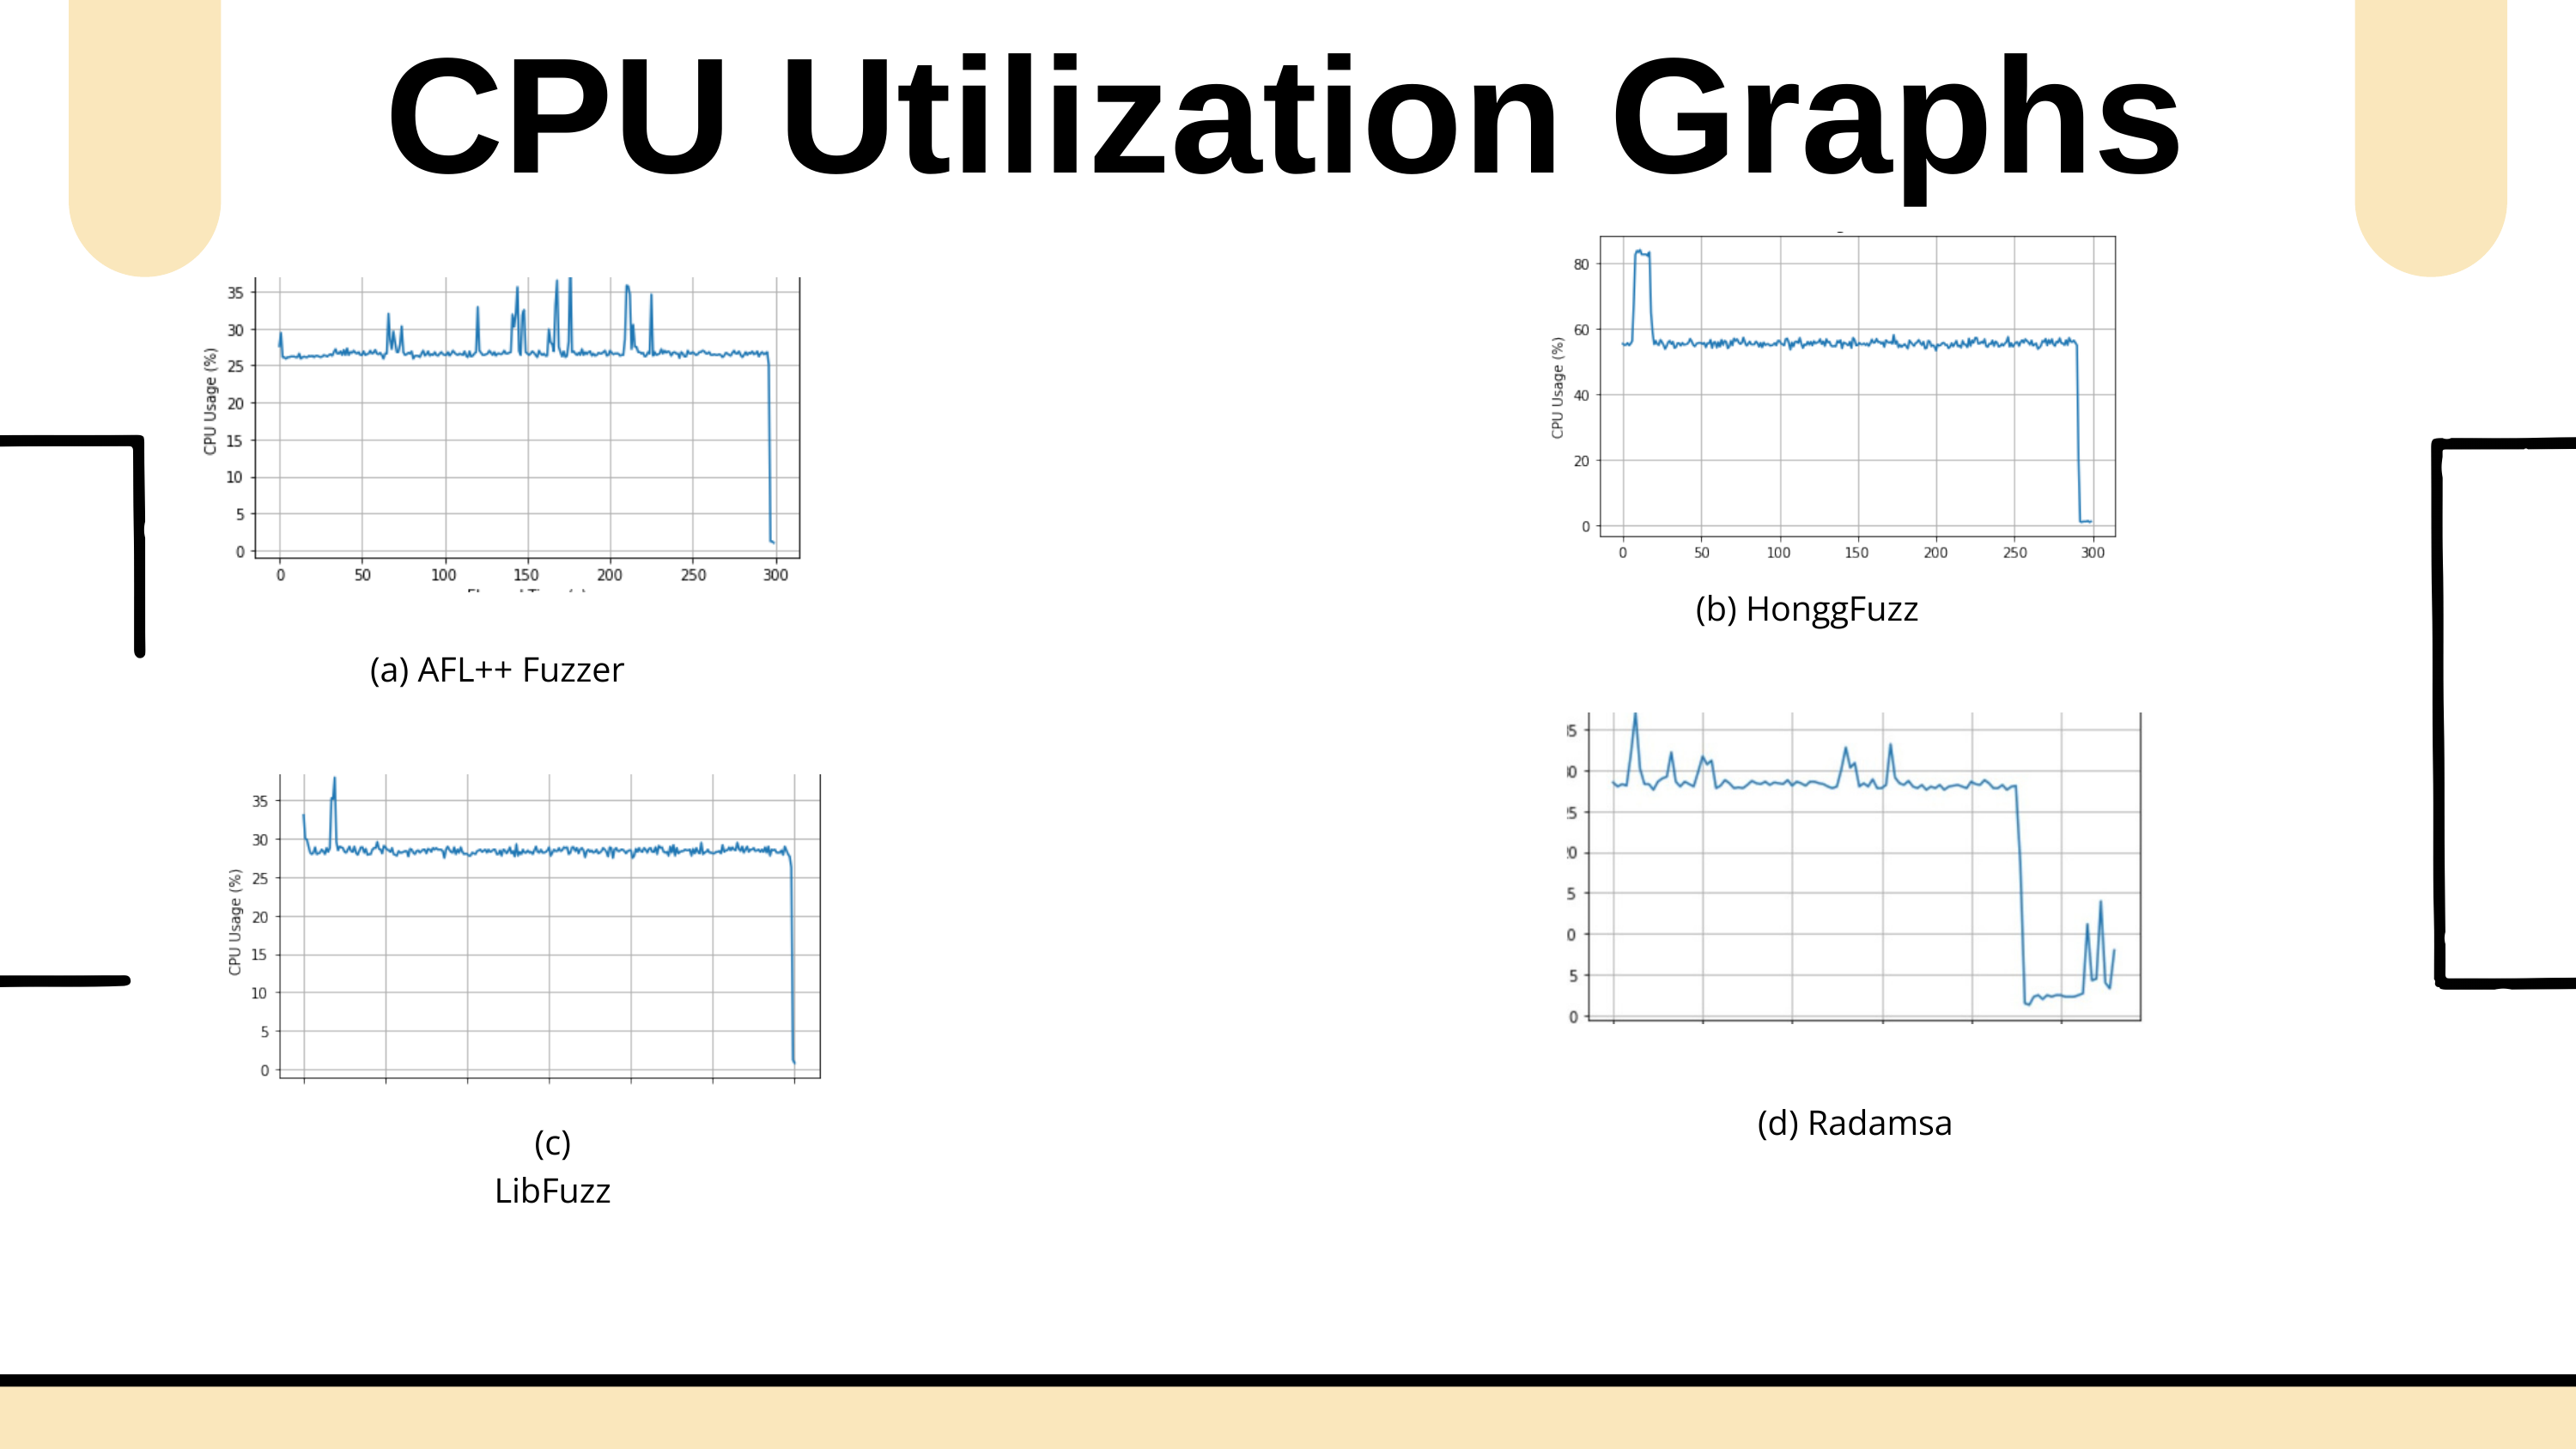

CPU Utilization Graphs

(b) HonggFuzz
(a) AFL++ Fuzzer

(d) Radamsa
(c) LibFuzz